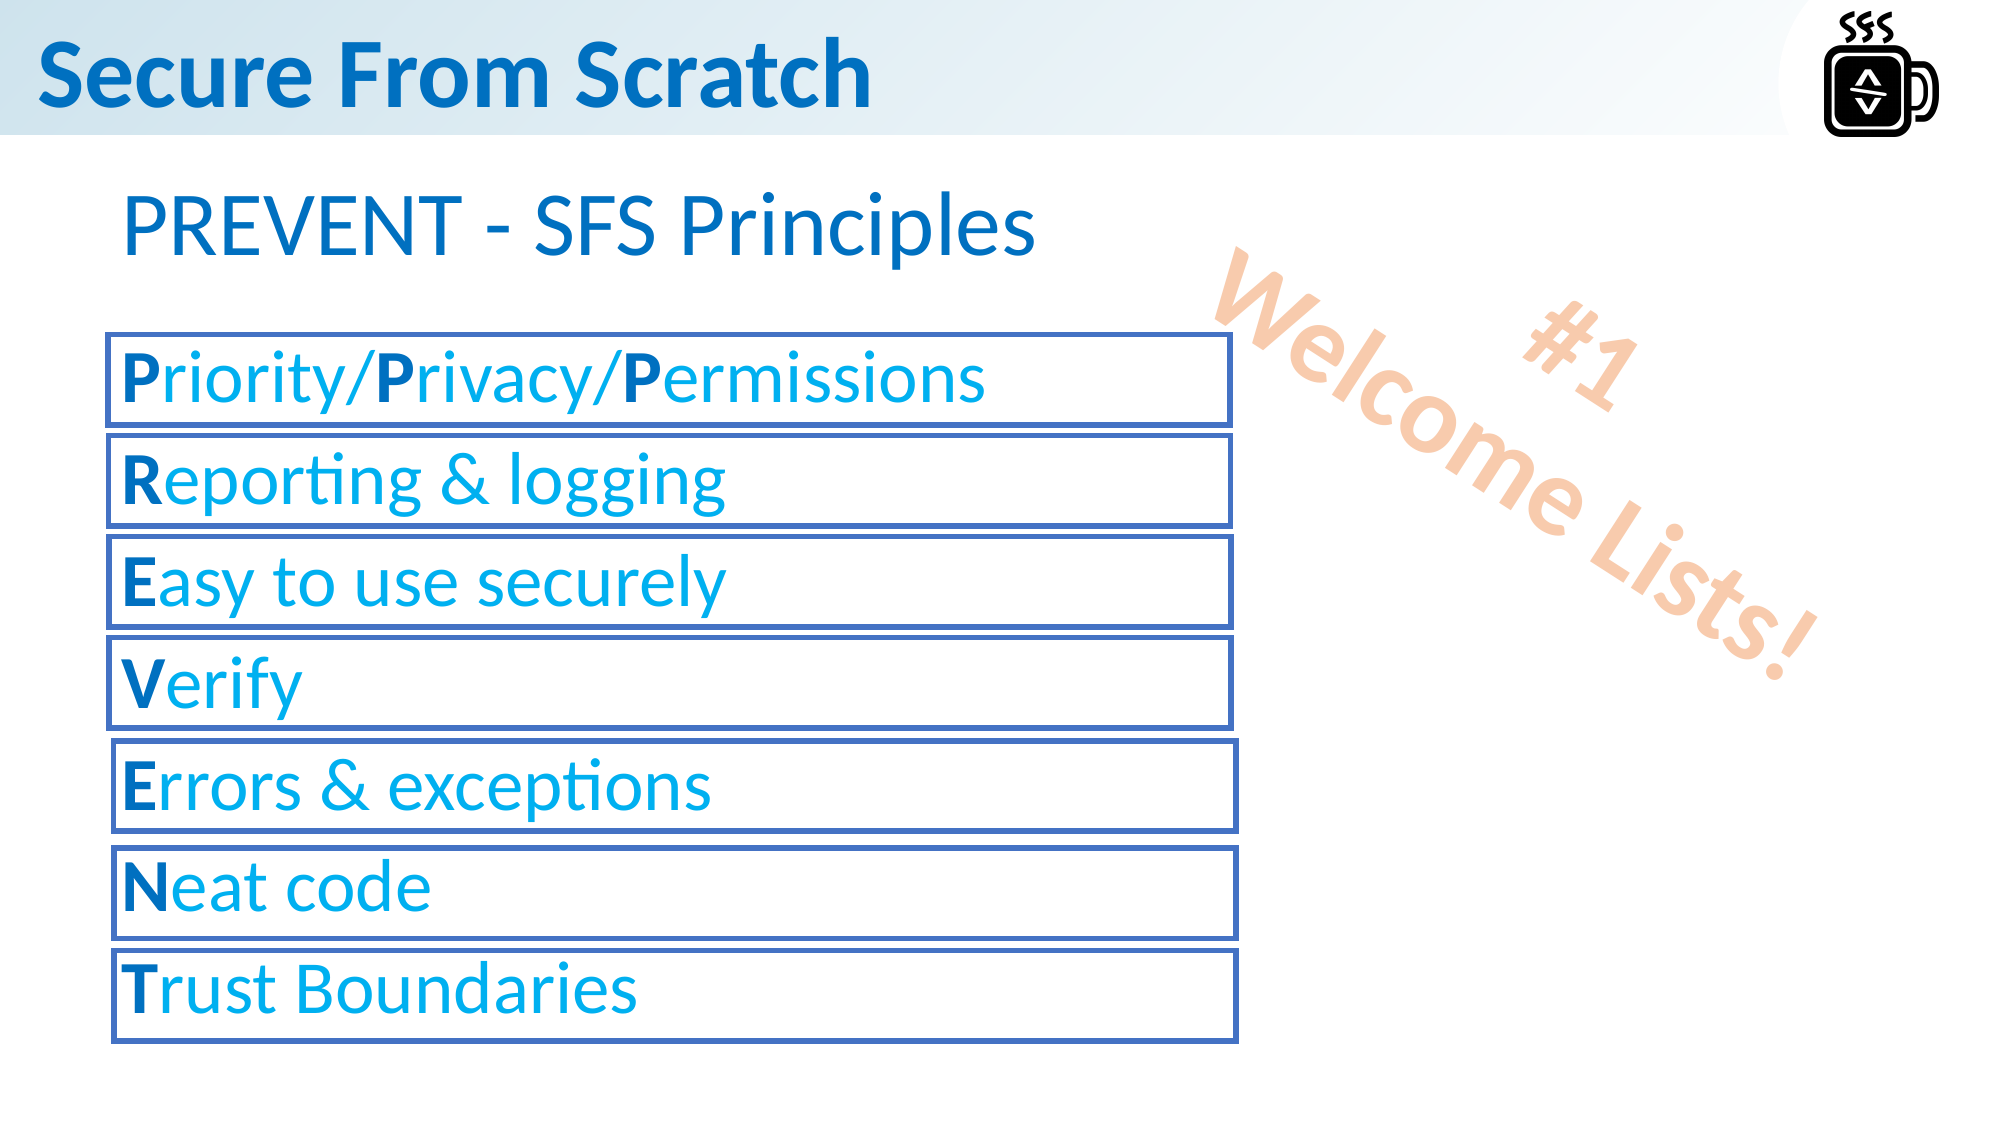

# PREVENT - SFS Principles
#1
Welcome Lists!
Priority/Privacy/Permissions
Reporting & logging
Easy to use securely
Verify
Errors & exceptions
Neat code
Trust Boundaries